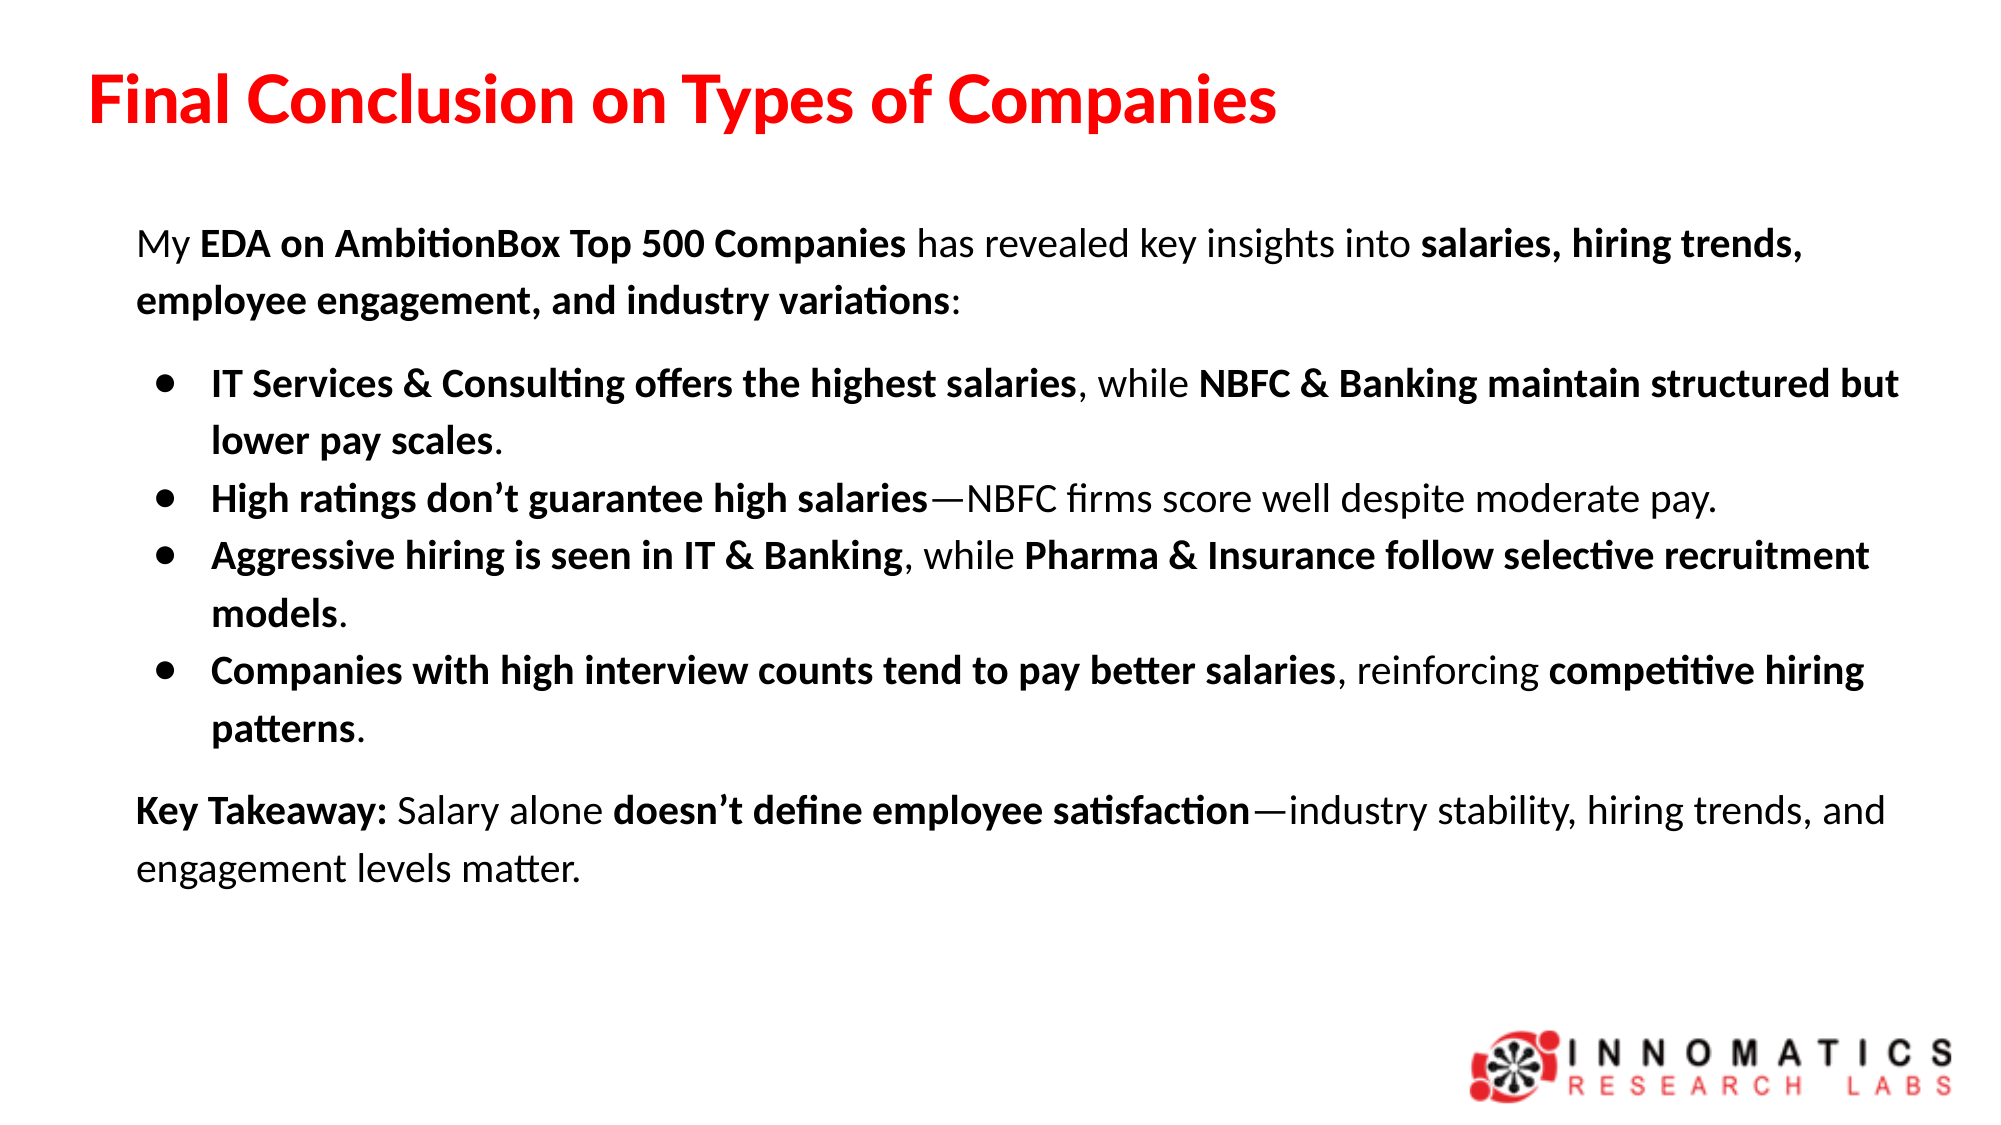

Final Conclusion on Types of Companies
My EDA on AmbitionBox Top 500 Companies has revealed key insights into salaries, hiring trends, employee engagement, and industry variations:
IT Services & Consulting offers the highest salaries, while NBFC & Banking maintain structured but lower pay scales.
High ratings don’t guarantee high salaries—NBFC firms score well despite moderate pay.
Aggressive hiring is seen in IT & Banking, while Pharma & Insurance follow selective recruitment models.
Companies with high interview counts tend to pay better salaries, reinforcing competitive hiring patterns.
Key Takeaway: Salary alone doesn’t define employee satisfaction—industry stability, hiring trends, and engagement levels matter.